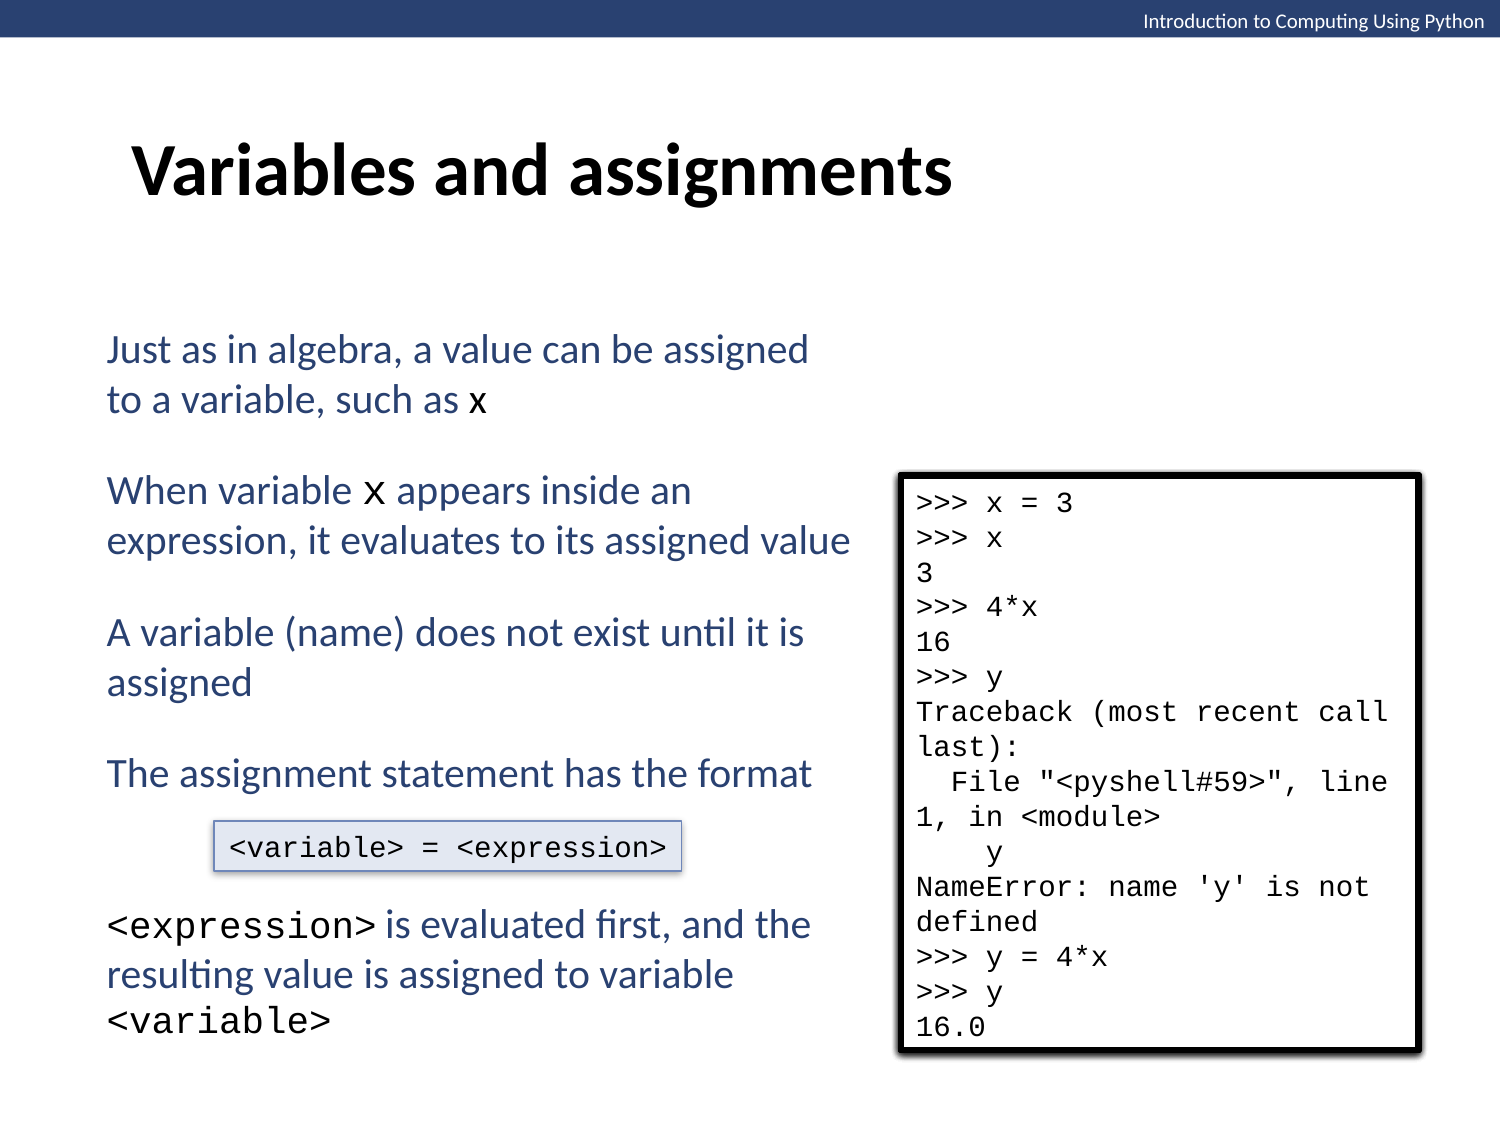

Variables and assignments
Introduction to Computing Using Python
Just as in algebra, a value can be assigned
to a variable, such as x
When variable x appears inside an expression, it evaluates to its assigned value
>>> x = 3
>>>

>>> x = 3
>>> x
3
>>> 4*x
16
>>>

>>> x = 3
>>> x
3
>>> 4*x
16
>>> y
Traceback (most recent call last):
  File "<pyshell#59>", line 1, in <module>
    y
NameError: name 'y' is not defined

>>> x = 3
>>> x
3
>>> 4*x
16
>>> y
Traceback (most recent call last):
  File "<pyshell#59>", line 1, in <module>
    y
NameError: name 'y' is not defined
>>> y = 4*x
>>>

>>> x = 3
>>> x
3
>>> 4*x
16
>>> y
Traceback (most recent call last):
  File "<pyshell#59>", line 1, in <module>
    y
NameError: name 'y' is not defined
>>> y = 4*x
>>> y
16.0
A variable (name) does not exist until it is assigned
The assignment statement has the format

<expression> is evaluated first, and the resulting value is assigned to variable <variable>
<variable> = <expression>